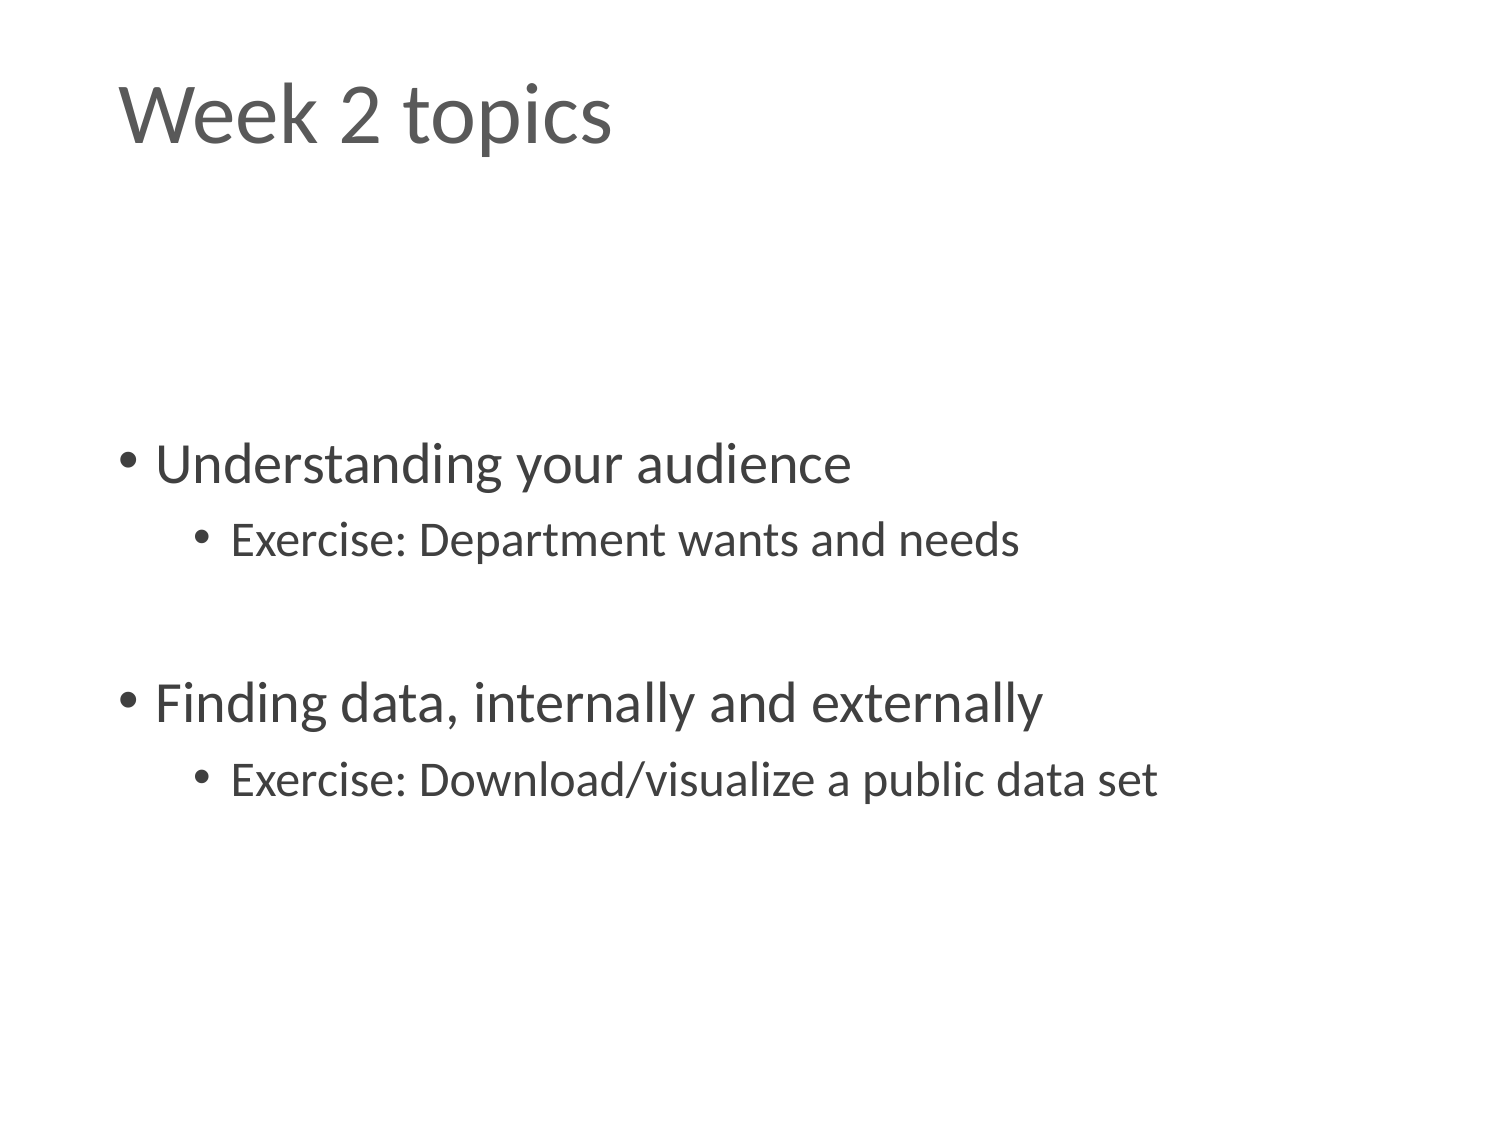

# Week 2 topics
Understanding your audience
Exercise: Department wants and needs

Finding data, internally and externally
Exercise: Download/visualize a public data set